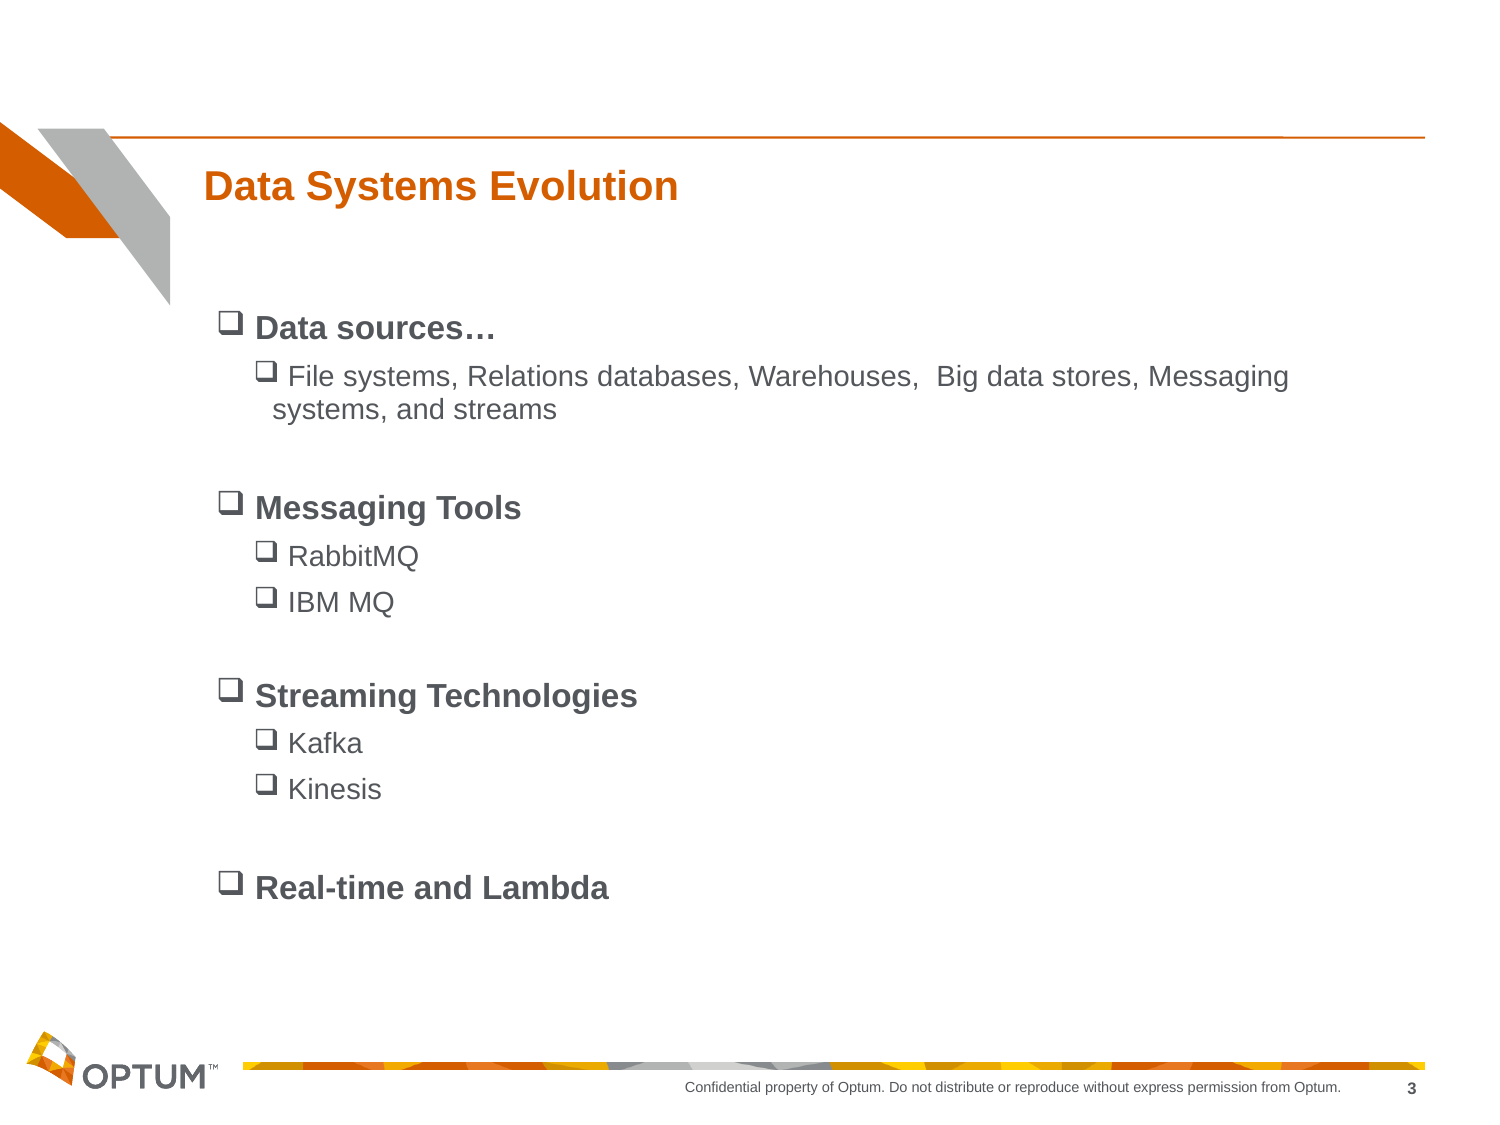

# Data Systems Evolution
 Data sources…
 File systems, Relations databases, Warehouses,  Big data stores, Messaging systems, and streams

 Messaging Tools
 RabbitMQ
 IBM MQ

 Streaming Technologies
 Kafka
 Kinesis

 Real-time and Lambda